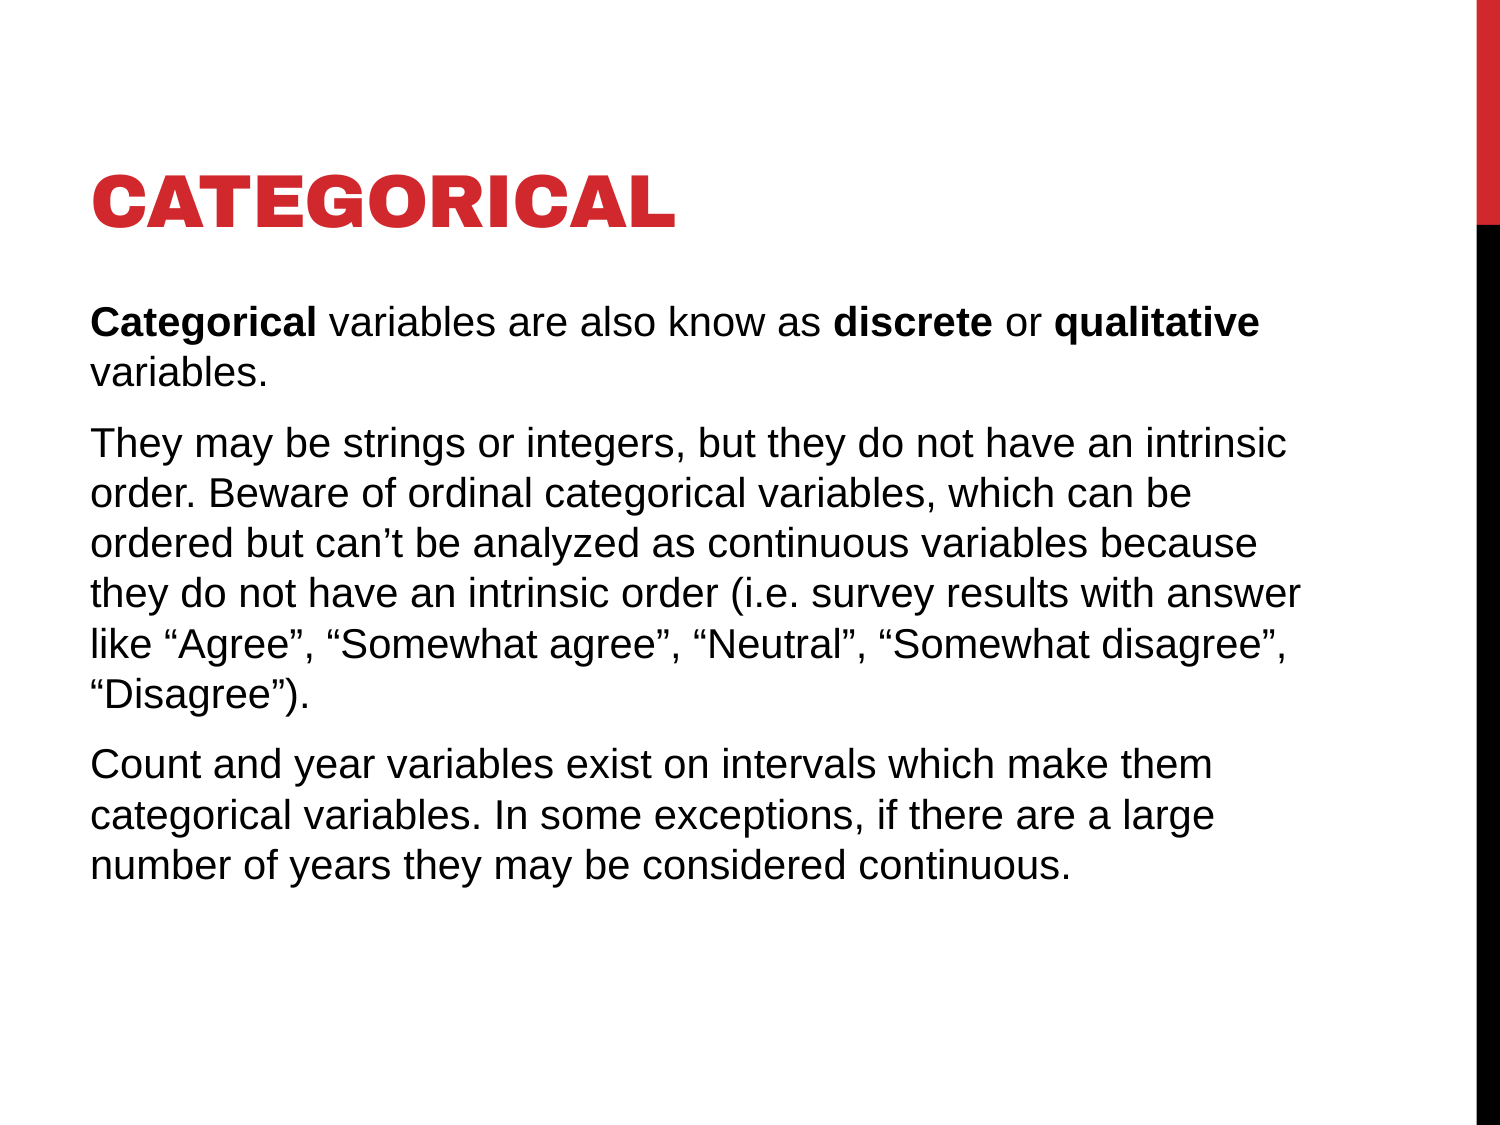

# Categorical
Categorical variables are also know as discrete or qualitative variables.
They may be strings or integers, but they do not have an intrinsic order. Beware of ordinal categorical variables, which can be ordered but can’t be analyzed as continuous variables because they do not have an intrinsic order (i.e. survey results with answer like “Agree”, “Somewhat agree”, “Neutral”, “Somewhat disagree”, “Disagree”).
Count and year variables exist on intervals which make them categorical variables. In some exceptions, if there are a large number of years they may be considered continuous.